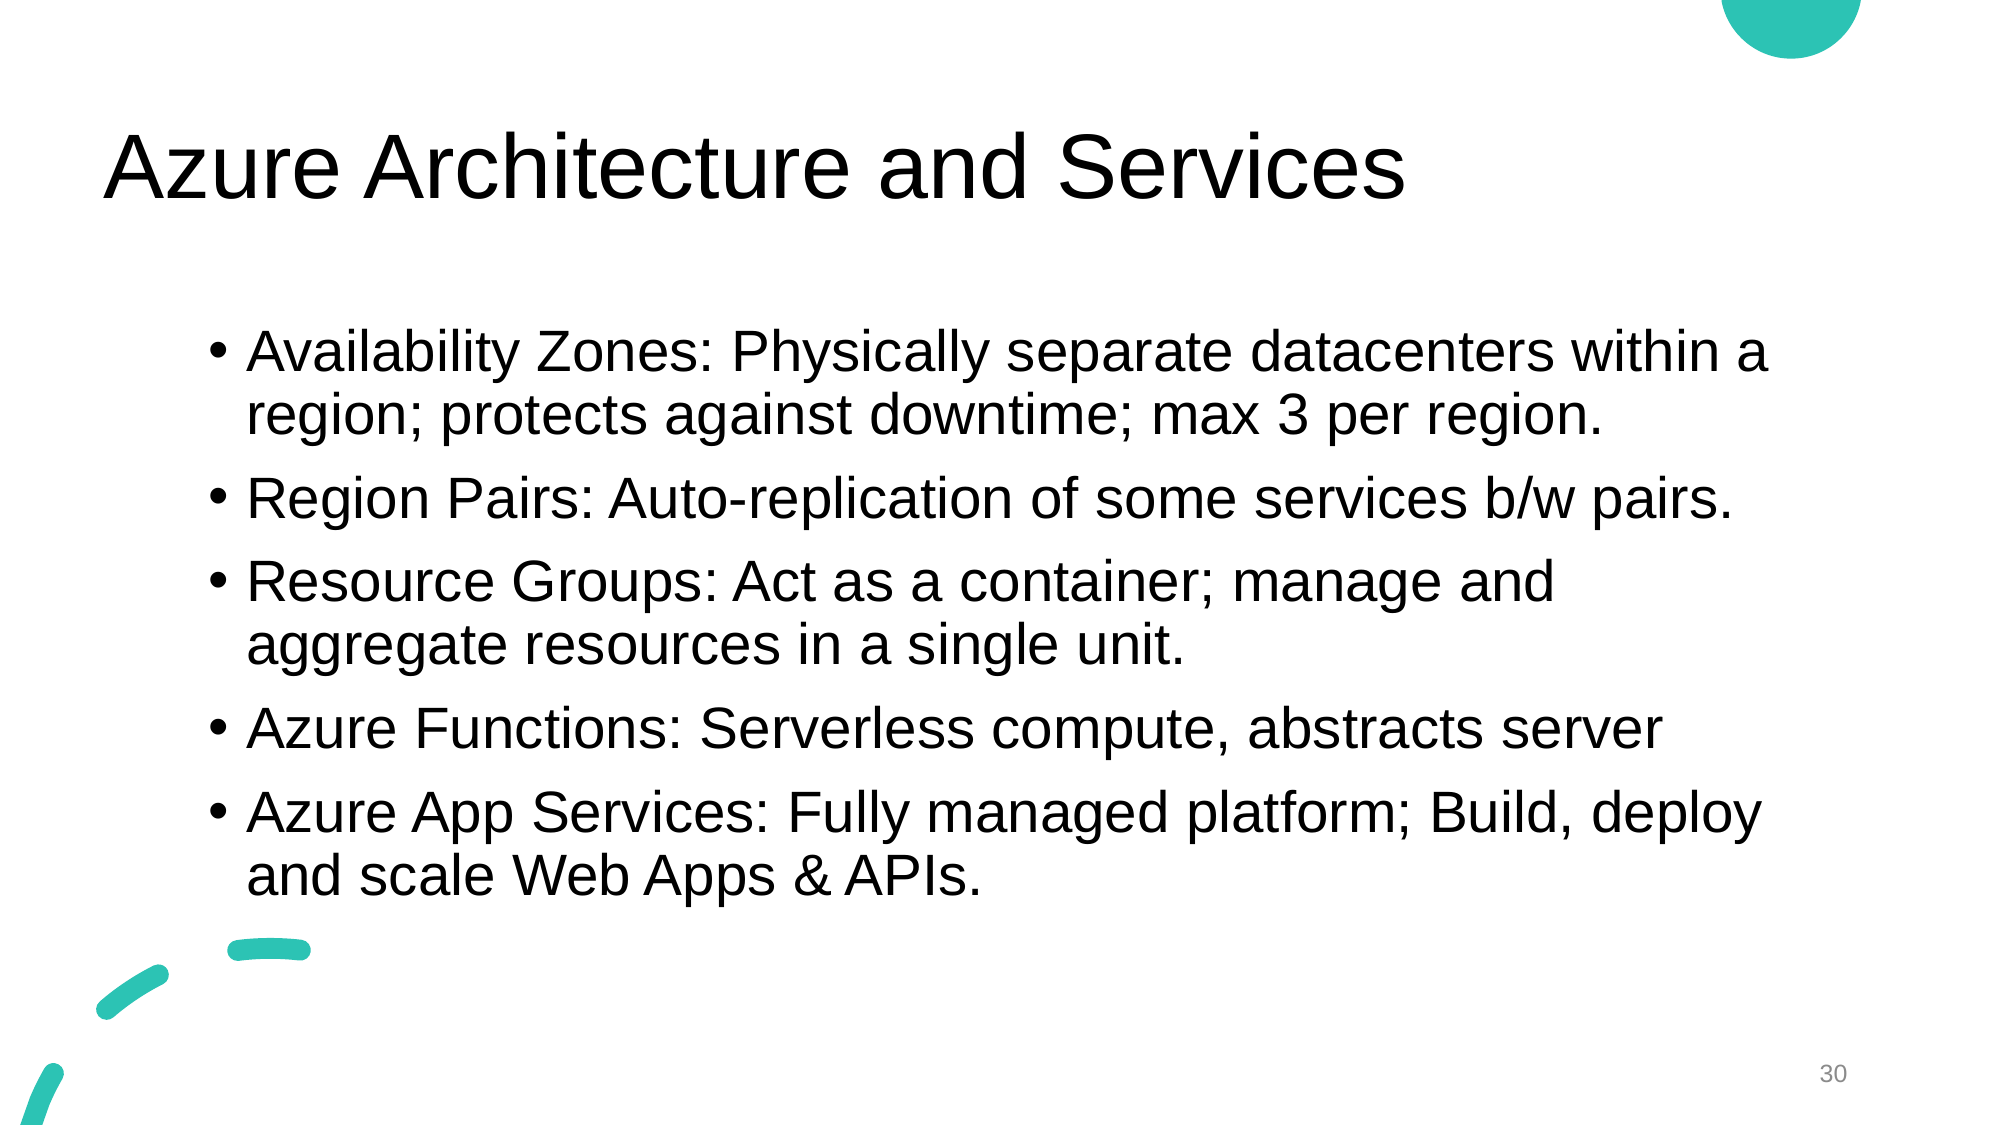

# Azure Architecture and Services
Availability Zones: Physically separate datacenters within a region; protects against downtime; max 3 per region.
Region Pairs: Auto-replication of some services b/w pairs.
Resource Groups: Act as a container; manage and aggregate resources in a single unit.
Azure Functions: Serverless compute, abstracts server
Azure App Services: Fully managed platform; Build, deploy and scale Web Apps & APIs.
30